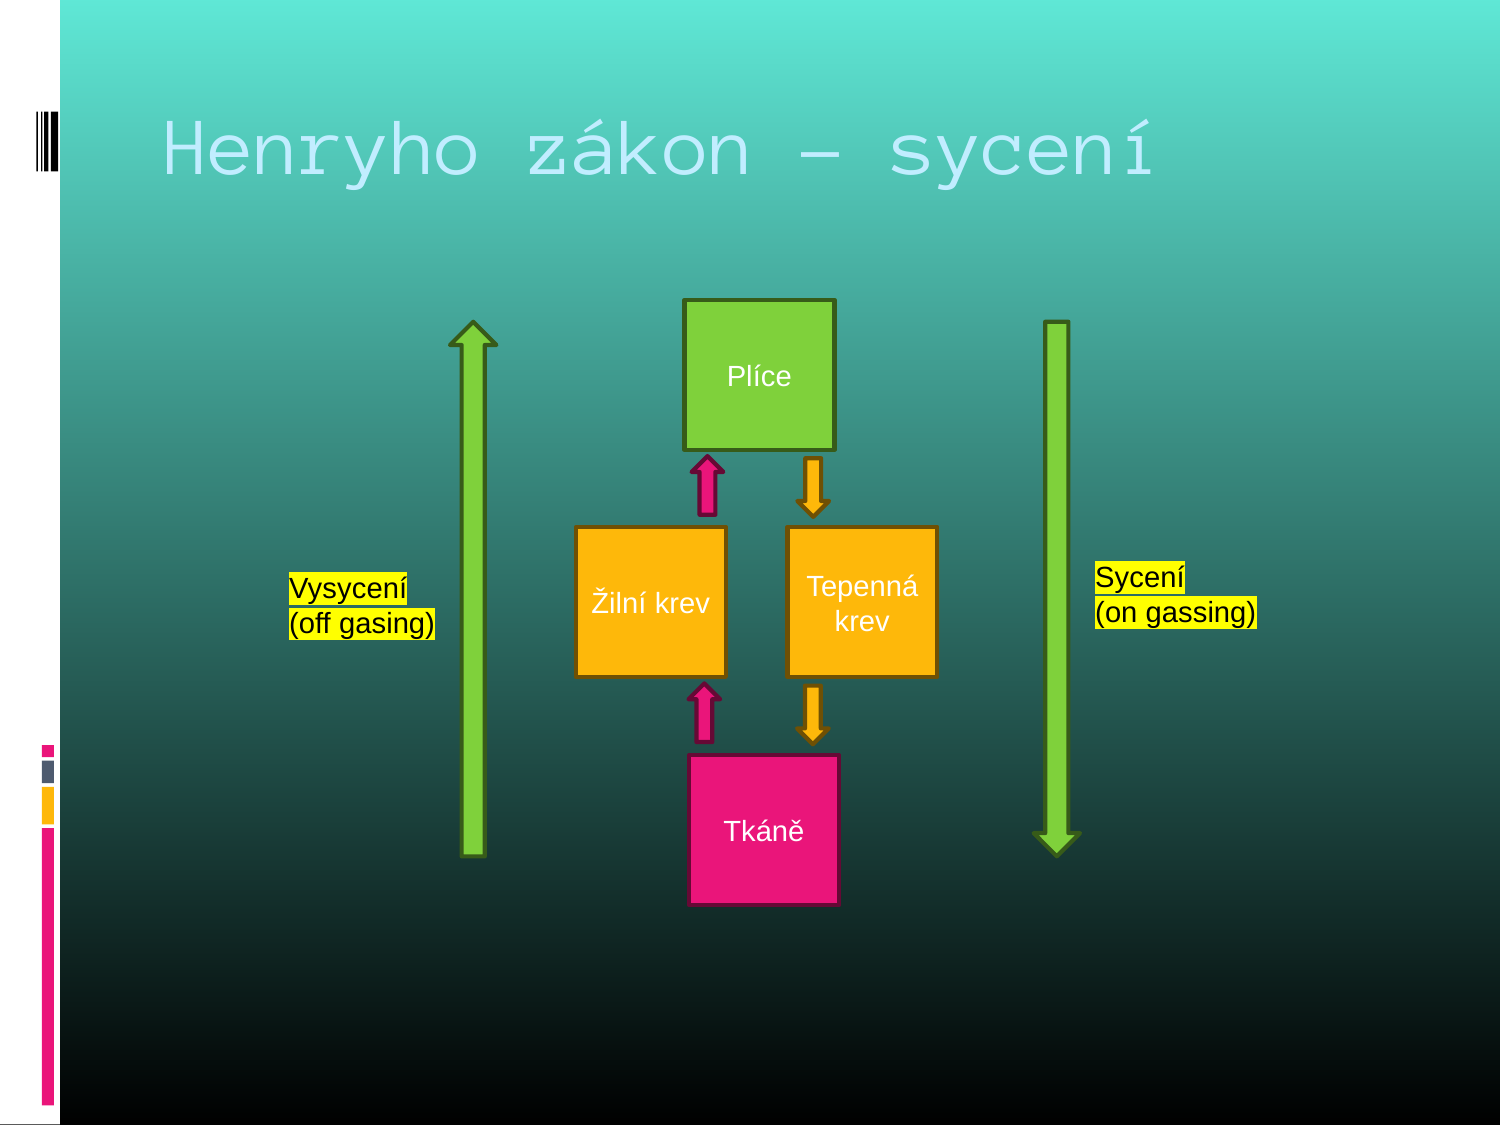

# Henryho zákon - sycení
Plíce

Žilní krev
Tepenná krev
Sycení
(on gassing)
Vysycení
(off gasing)

Tkáně